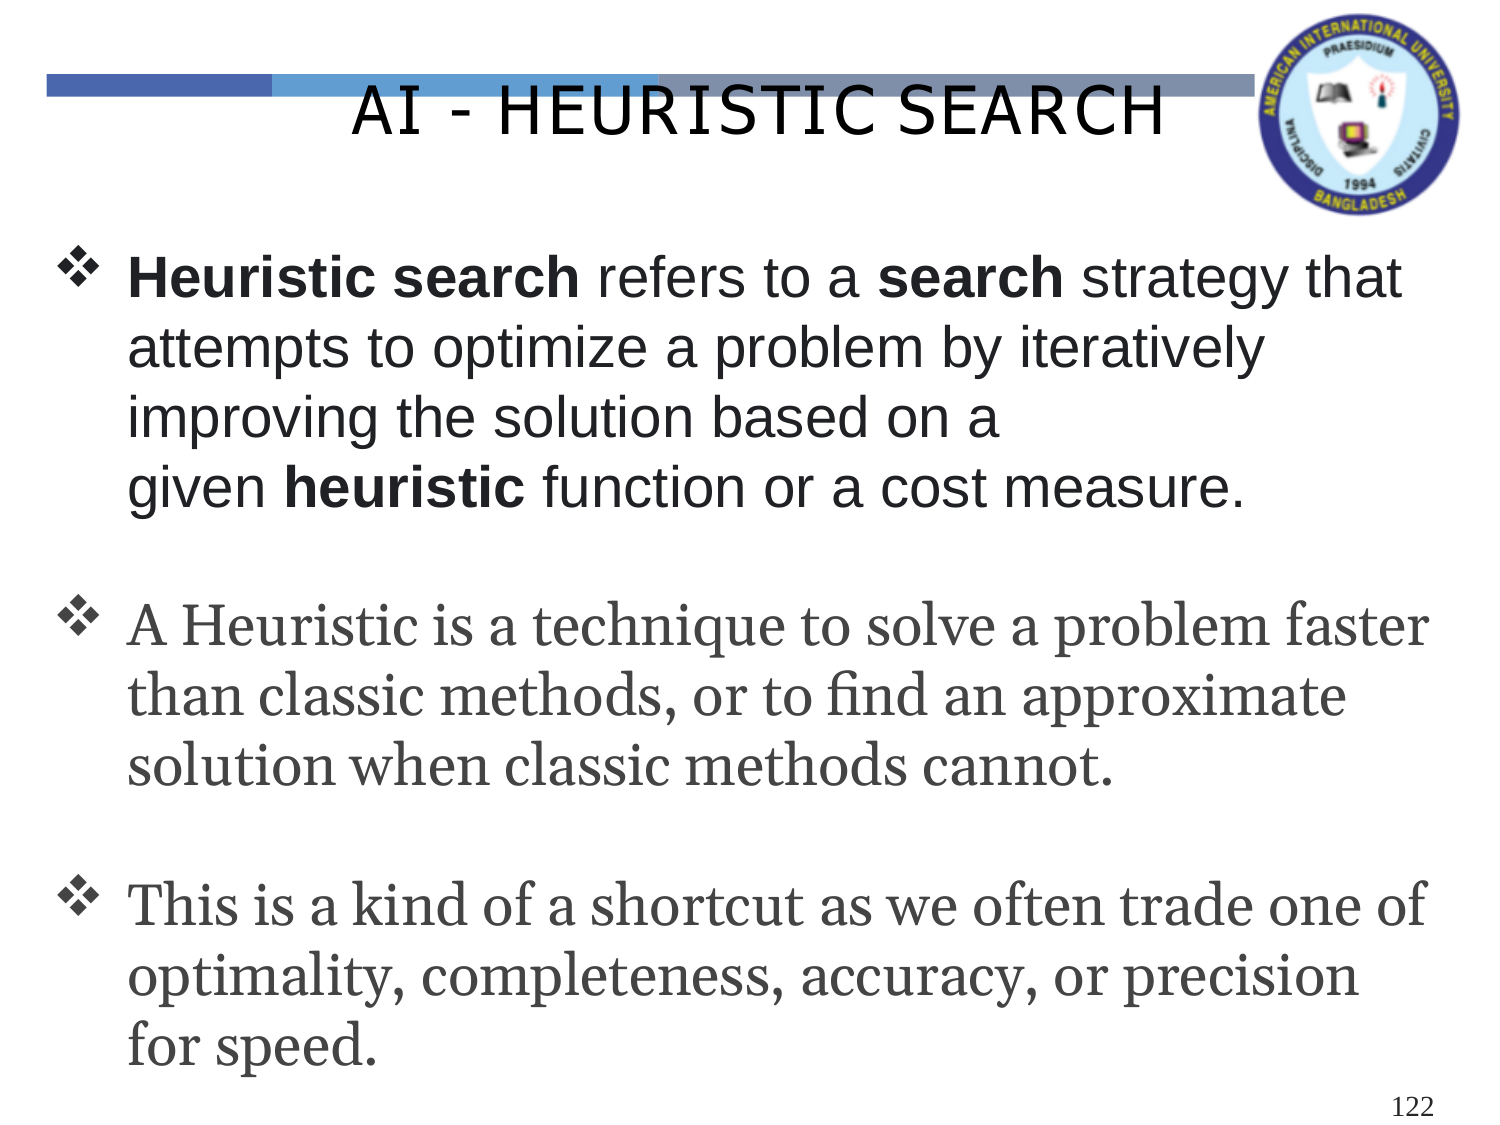

AI - HEURISTIC SEARCH
Heuristic search refers to a search strategy that attempts to optimize a problem by iteratively improving the solution based on a given heuristic function or a cost measure.
A Heuristic is a technique to solve a problem faster than classic methods, or to find an approximate solution when classic methods cannot.

This is a kind of a shortcut as we often trade one of optimality, completeness, accuracy, or precision for speed.
122